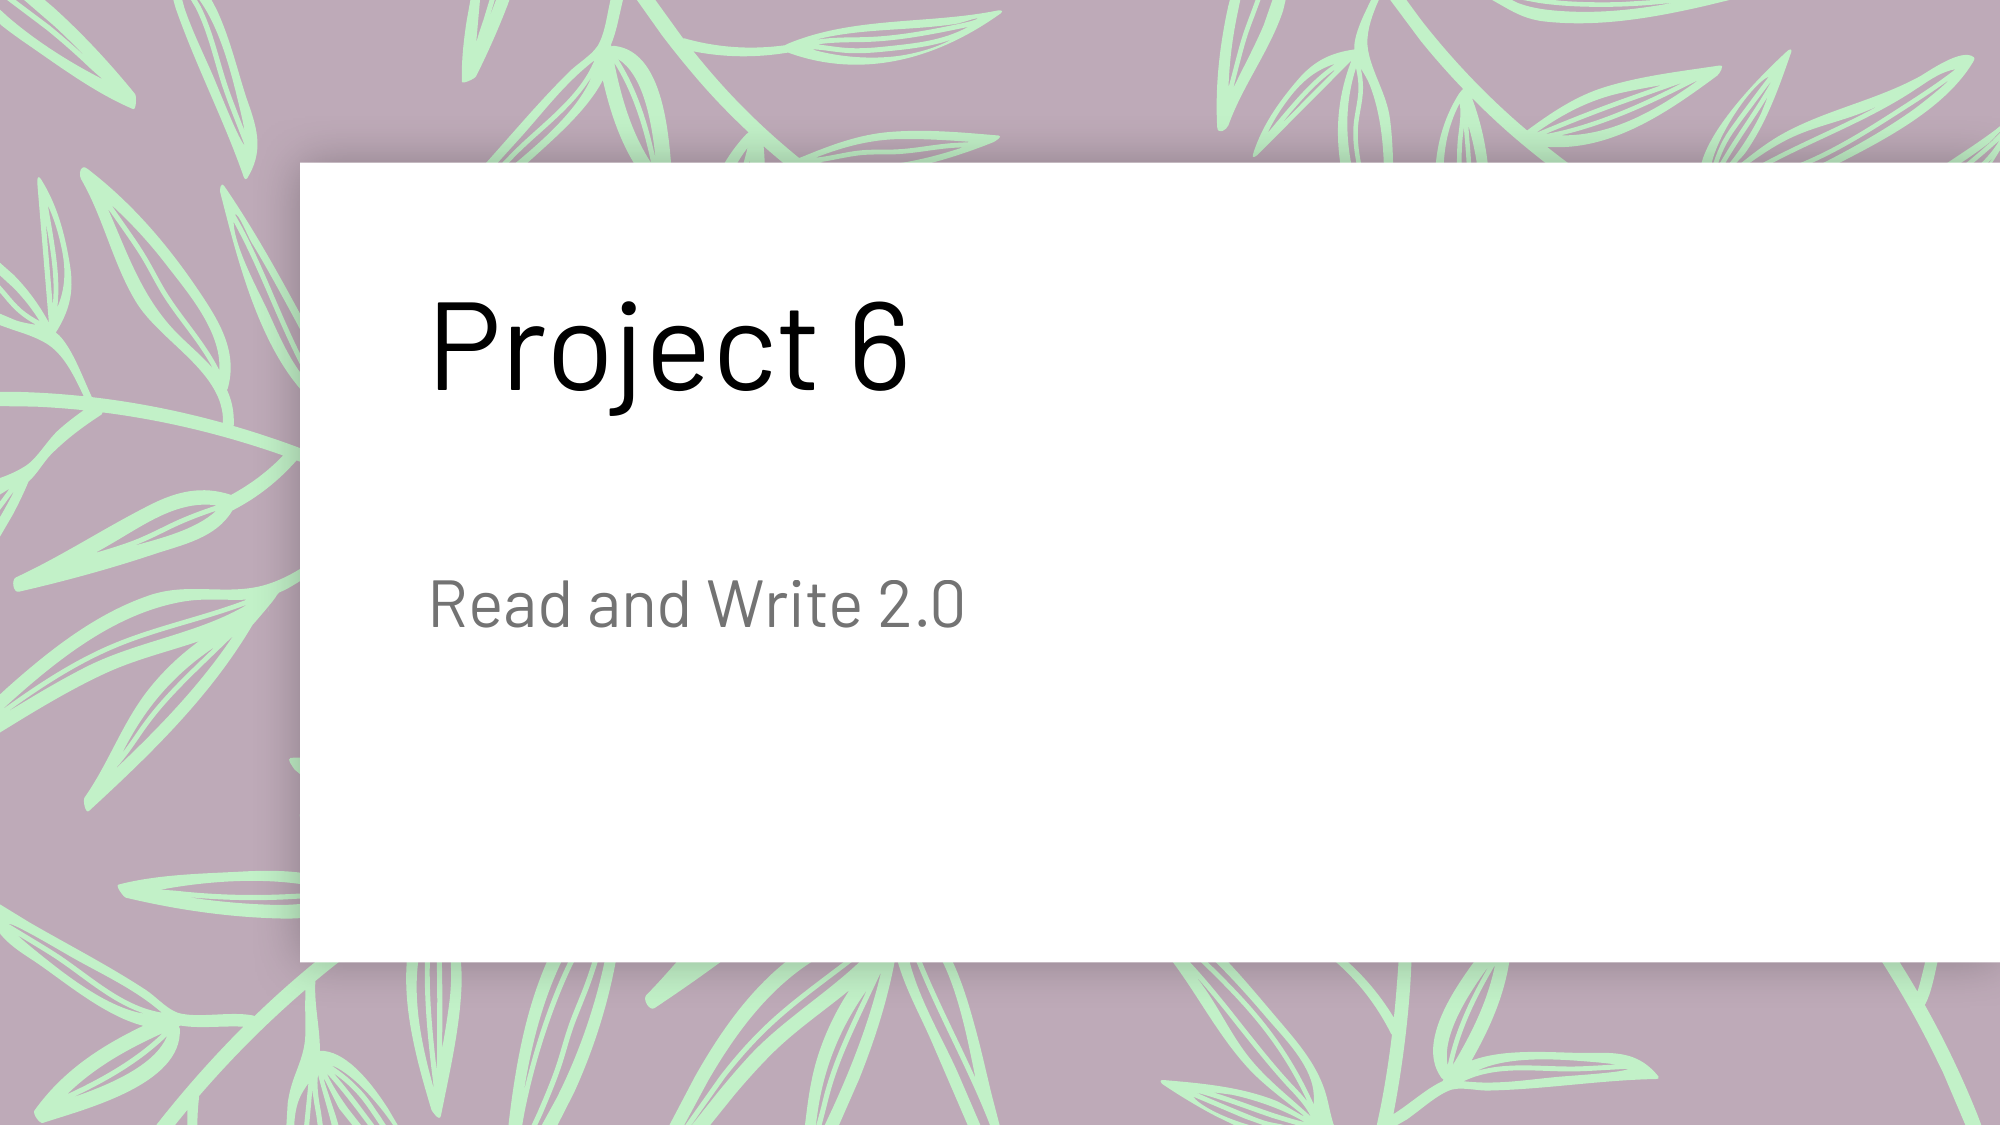

# Project 6
Read and Write 2.0